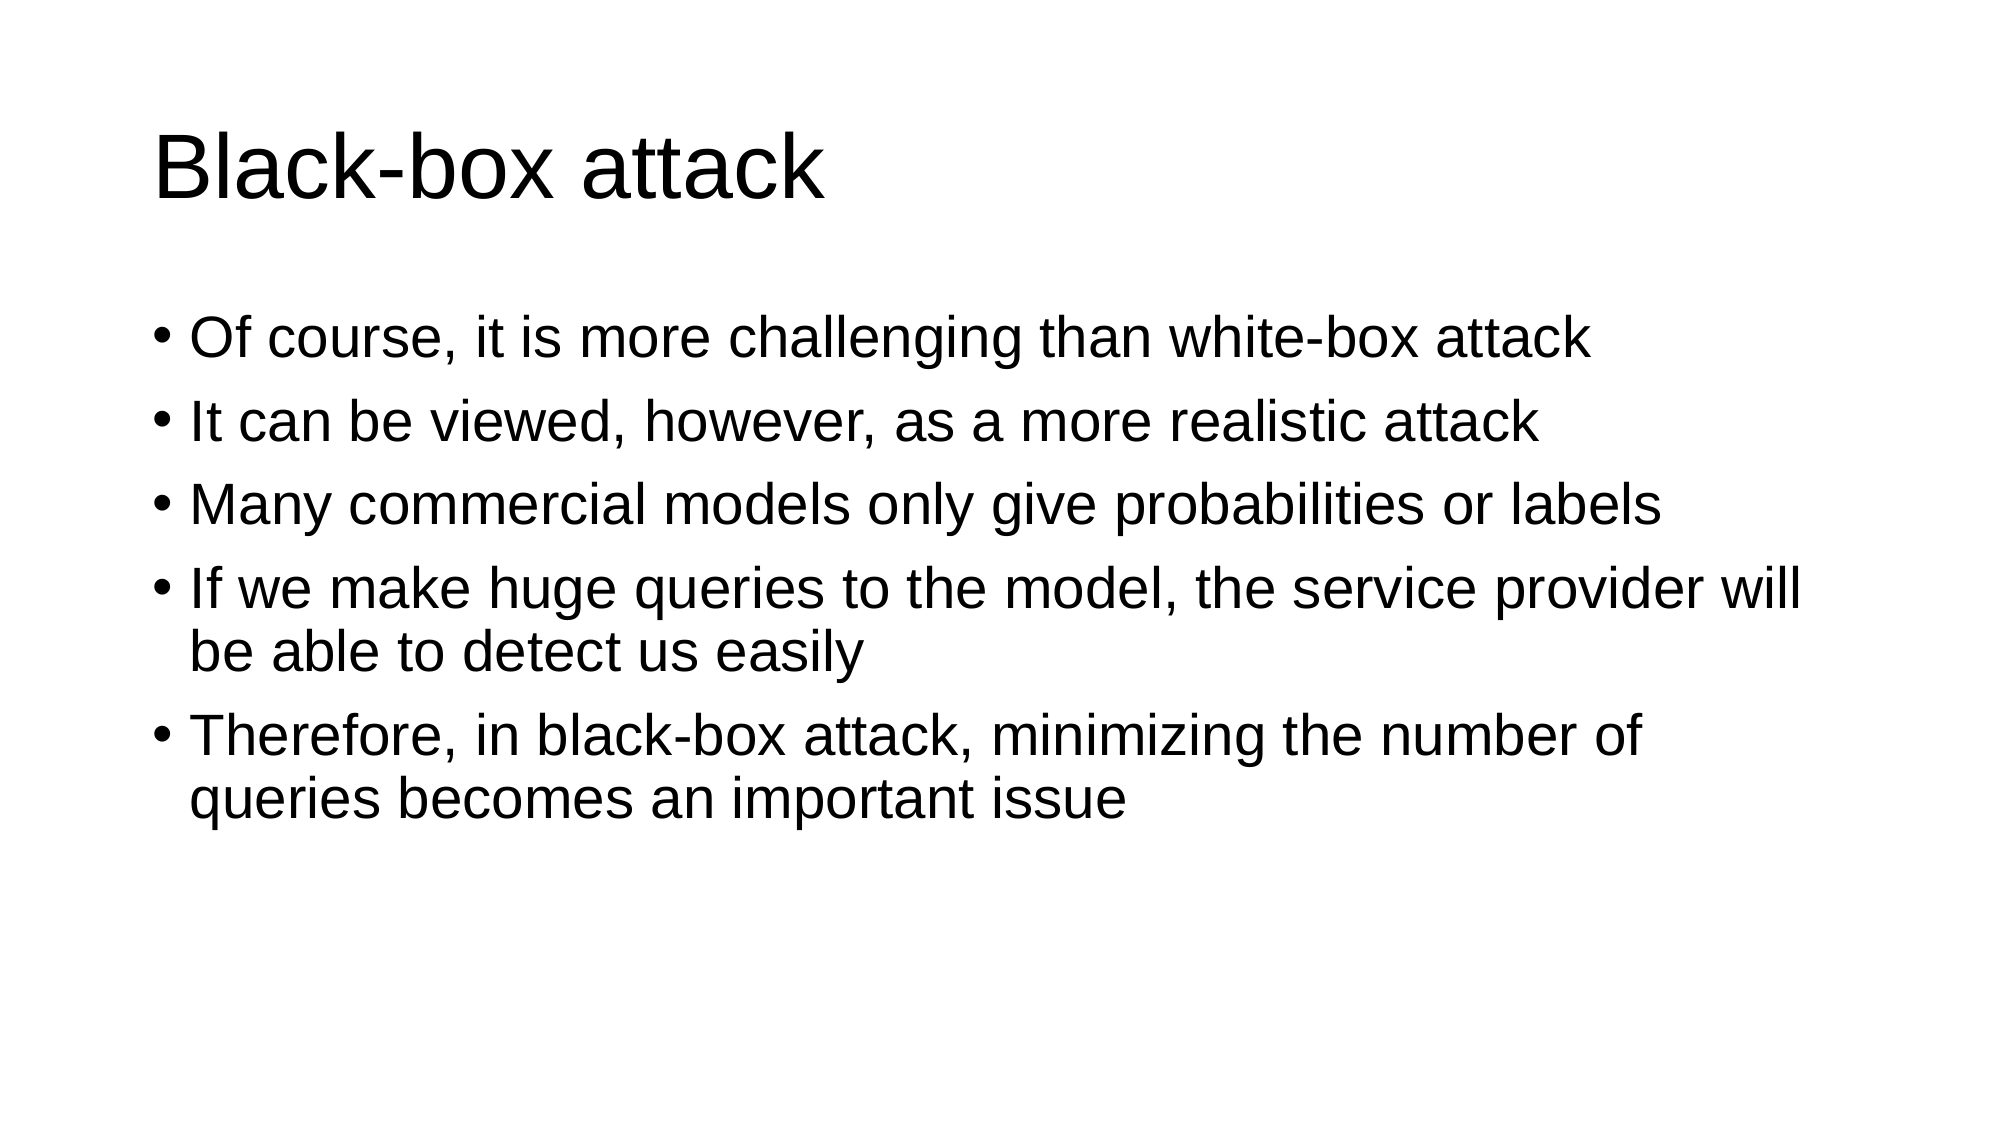

# Black-box attack
Of course, it is more challenging than white-box attack
It can be viewed, however, as a more realistic attack
Many commercial models only give probabilities or labels
If we make huge queries to the model, the service provider will be able to detect us easily
Therefore, in black-box attack, minimizing the number of queries becomes an important issue